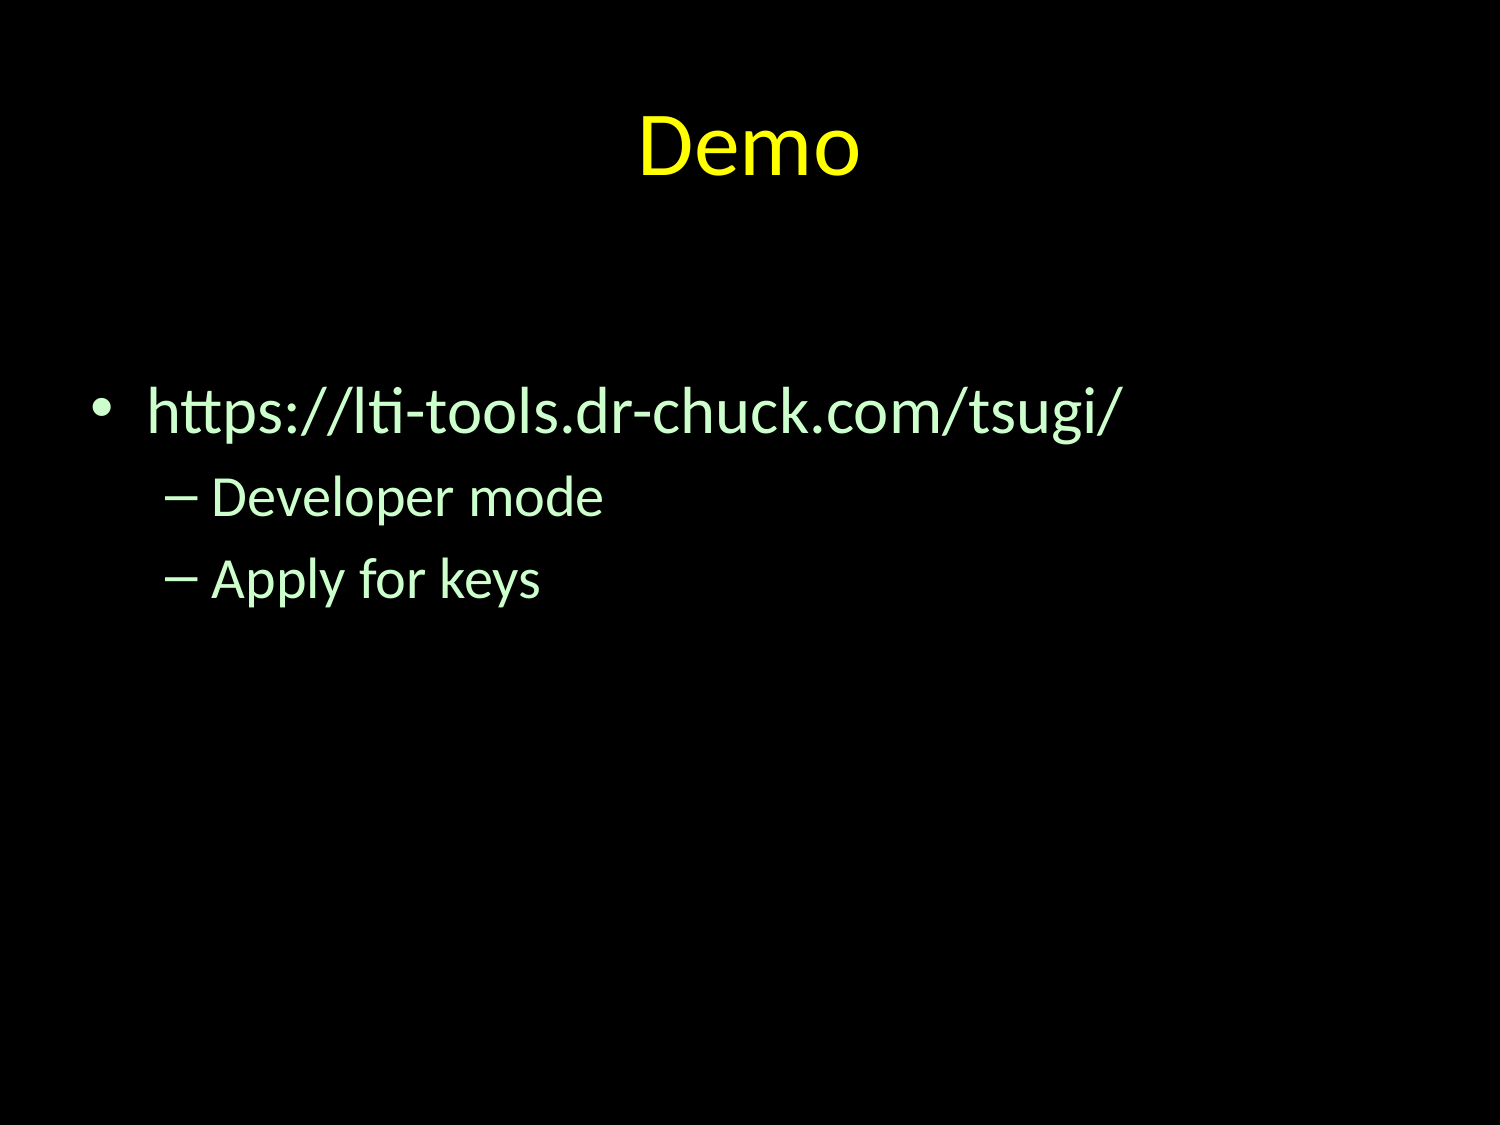

# Demo
https://lti-tools.dr-chuck.com/tsugi/
Developer mode
Apply for keys